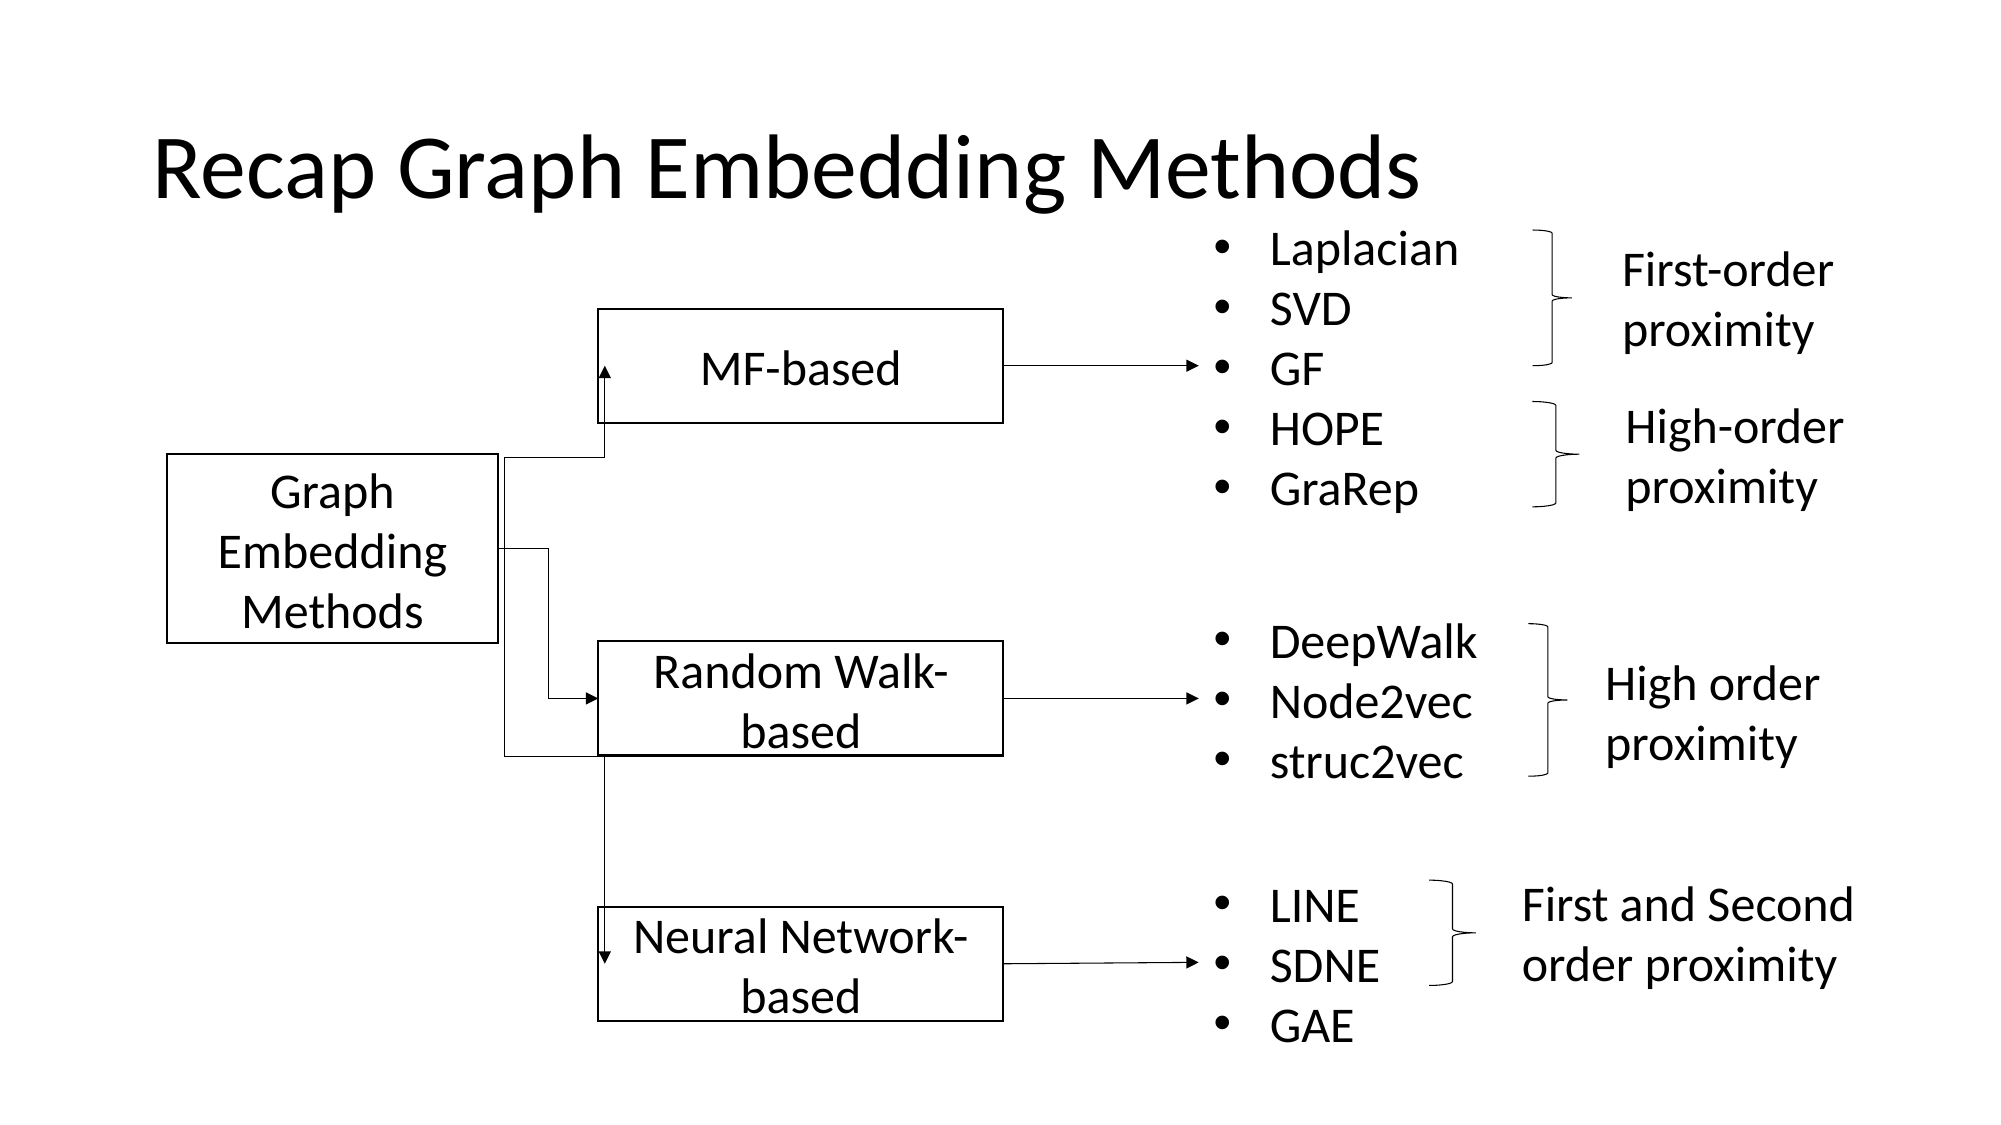

# Recap Graph Embedding Methods
Laplacian
SVD
GF
HOPE
GraRep
First-order proximity

MF-based
High-order proximity

Graph Embedding Methods
DeepWalk
Node2vec
struc2vec

Random Walk-based
High order proximity
LINE
SDNE
GAE
First and Second order proximity

Neural Network-based